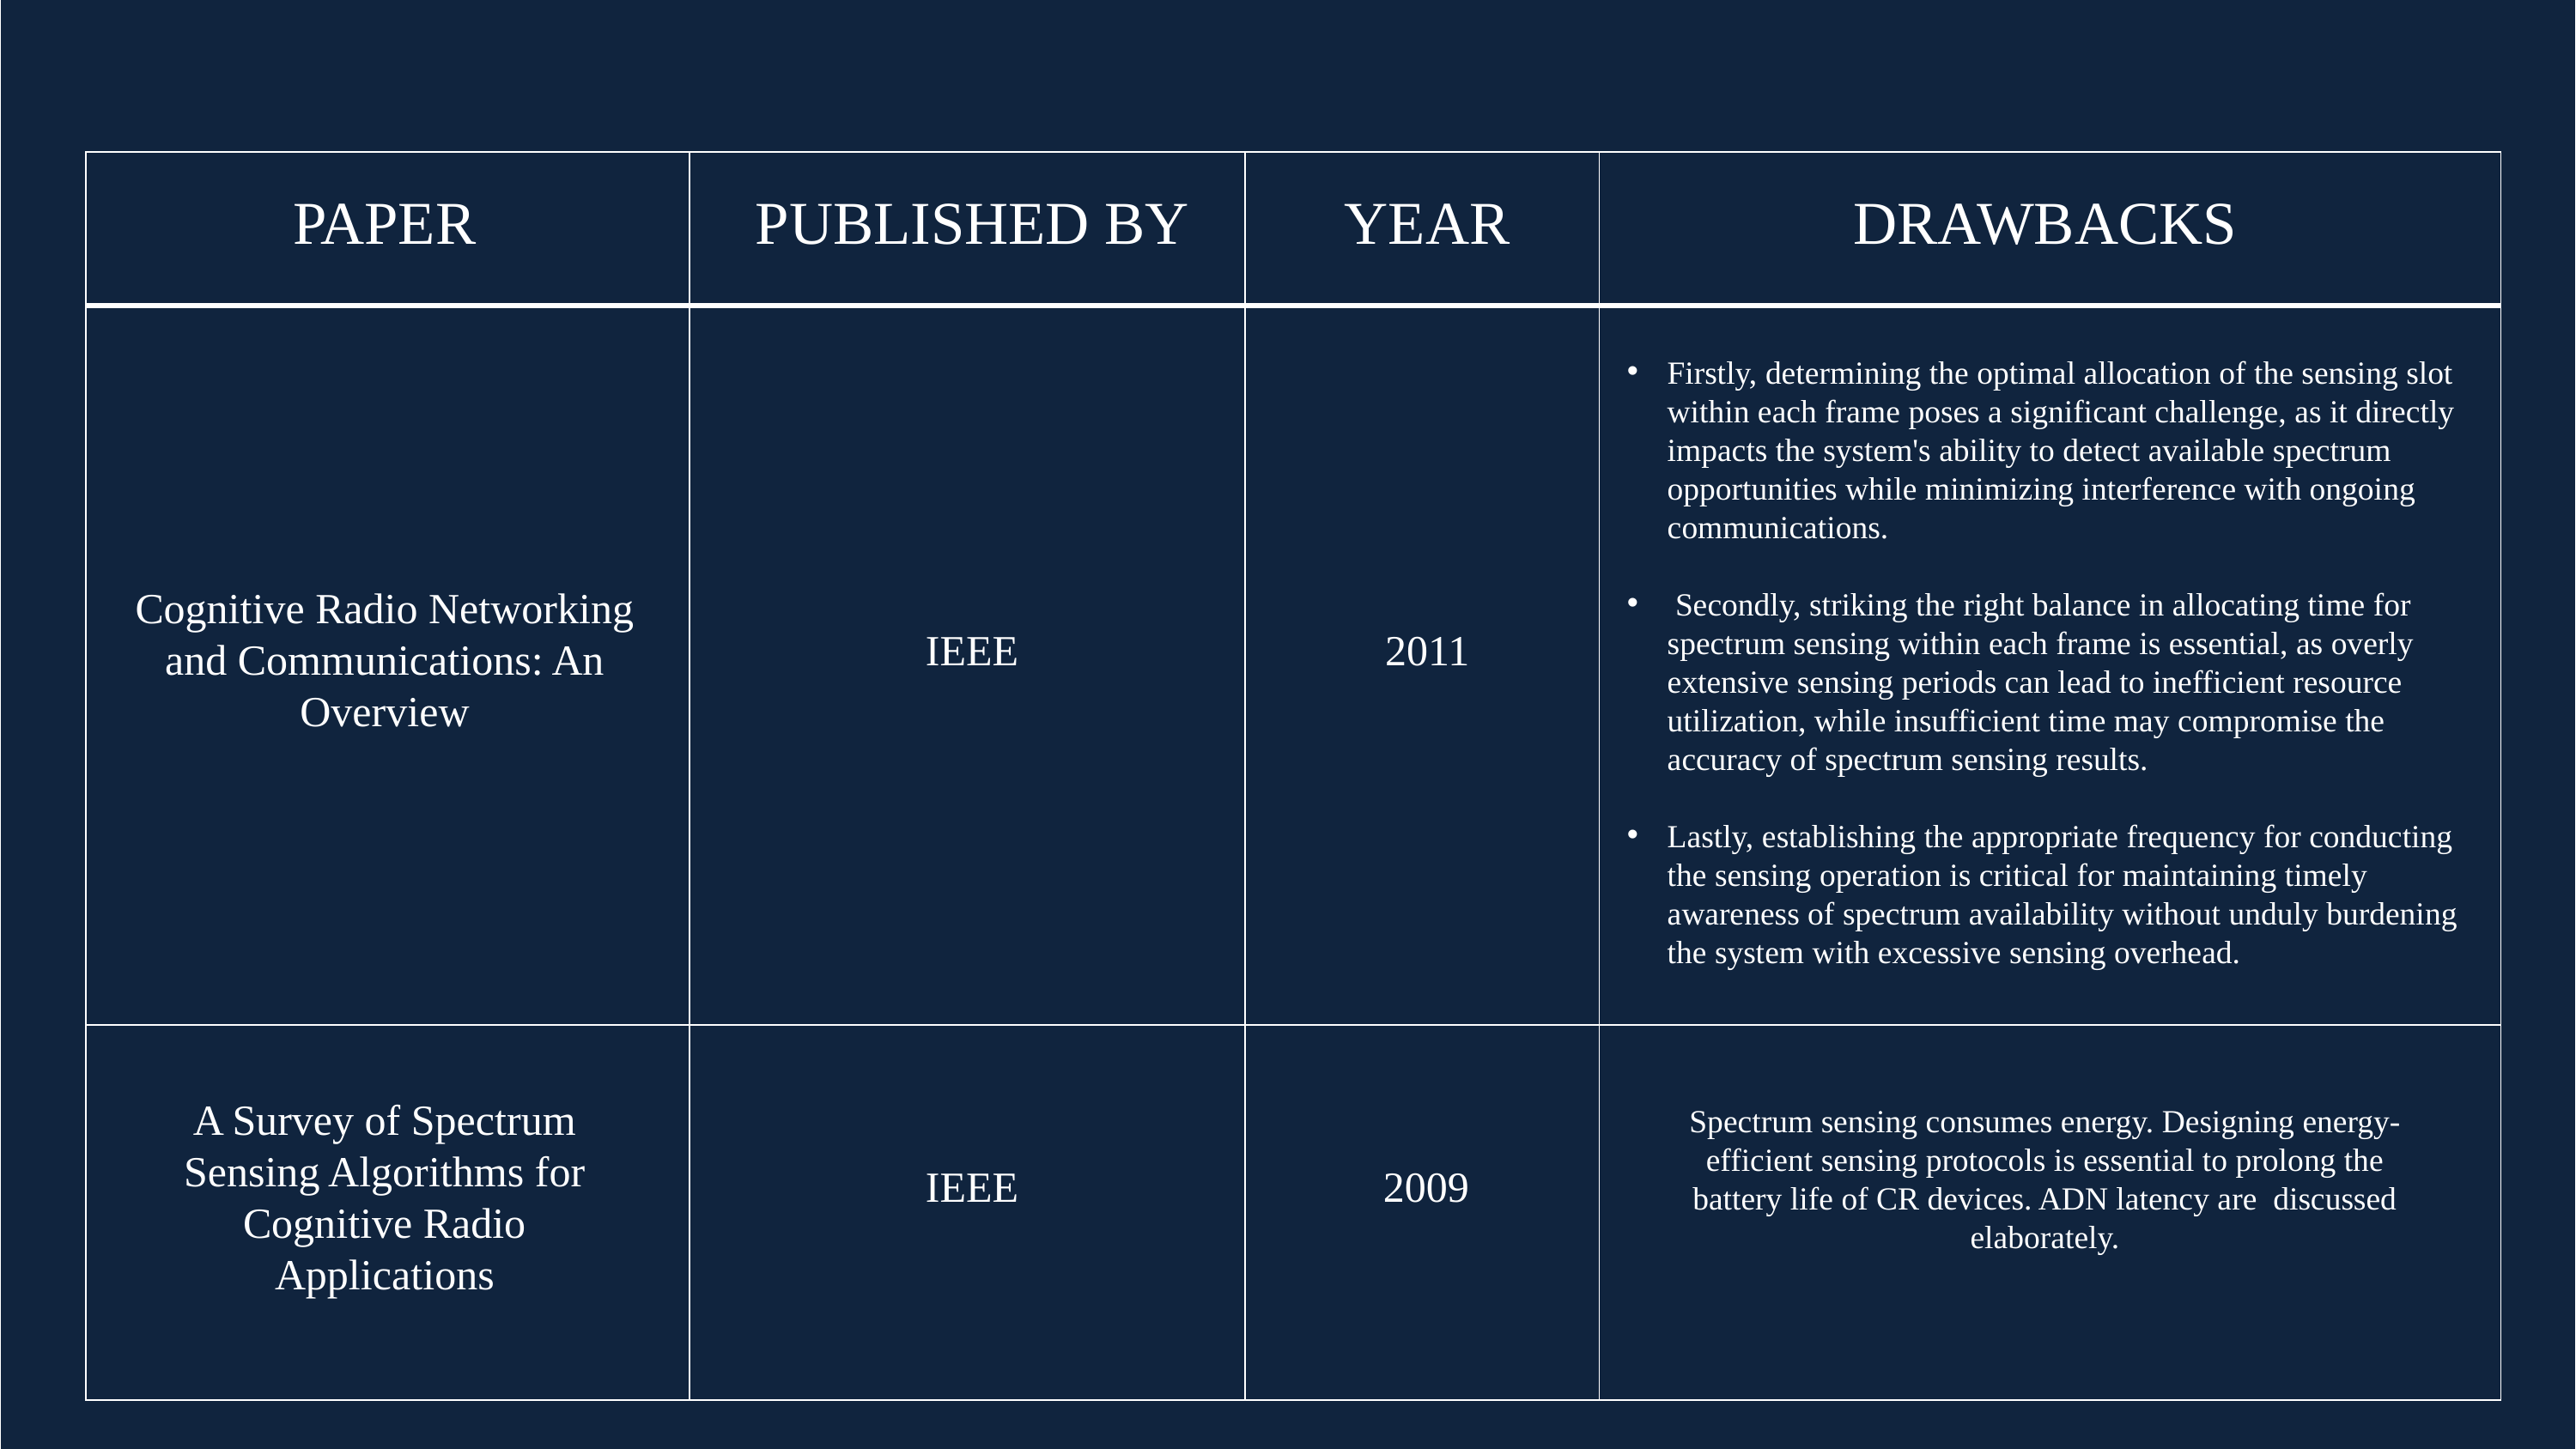

|  |
| --- |
|  |  |  |  |
| --- | --- | --- | --- |
|  |  |  |  |
|  |  |  |  |
YEAR
DRAWBACKS
PAPER
PUBLISHED BY
Firstly, determining the optimal allocation of the sensing slot within each frame poses a significant challenge, as it directly impacts the system's ability to detect available spectrum opportunities while minimizing interference with ongoing communications.

 Secondly, striking the right balance in allocating time for spectrum sensing within each frame is essential, as overly extensive sensing periods can lead to inefficient resource utilization, while insufficient time may compromise the accuracy of spectrum sensing results.

Lastly, establishing the appropriate frequency for conducting the sensing operation is critical for maintaining timely awareness of spectrum availability without unduly burdening the system with excessive sensing overhead.
Cognitive Radio Networking and Communications: An Overview

2011
IEEE
A Survey of Spectrum Sensing Algorithms for Cognitive Radio Applications

Spectrum sensing consumes energy. Designing energy-efficient sensing protocols is essential to prolong the battery life of CR devices. ADN latency are  discussed elaborately.

IEEE
2009